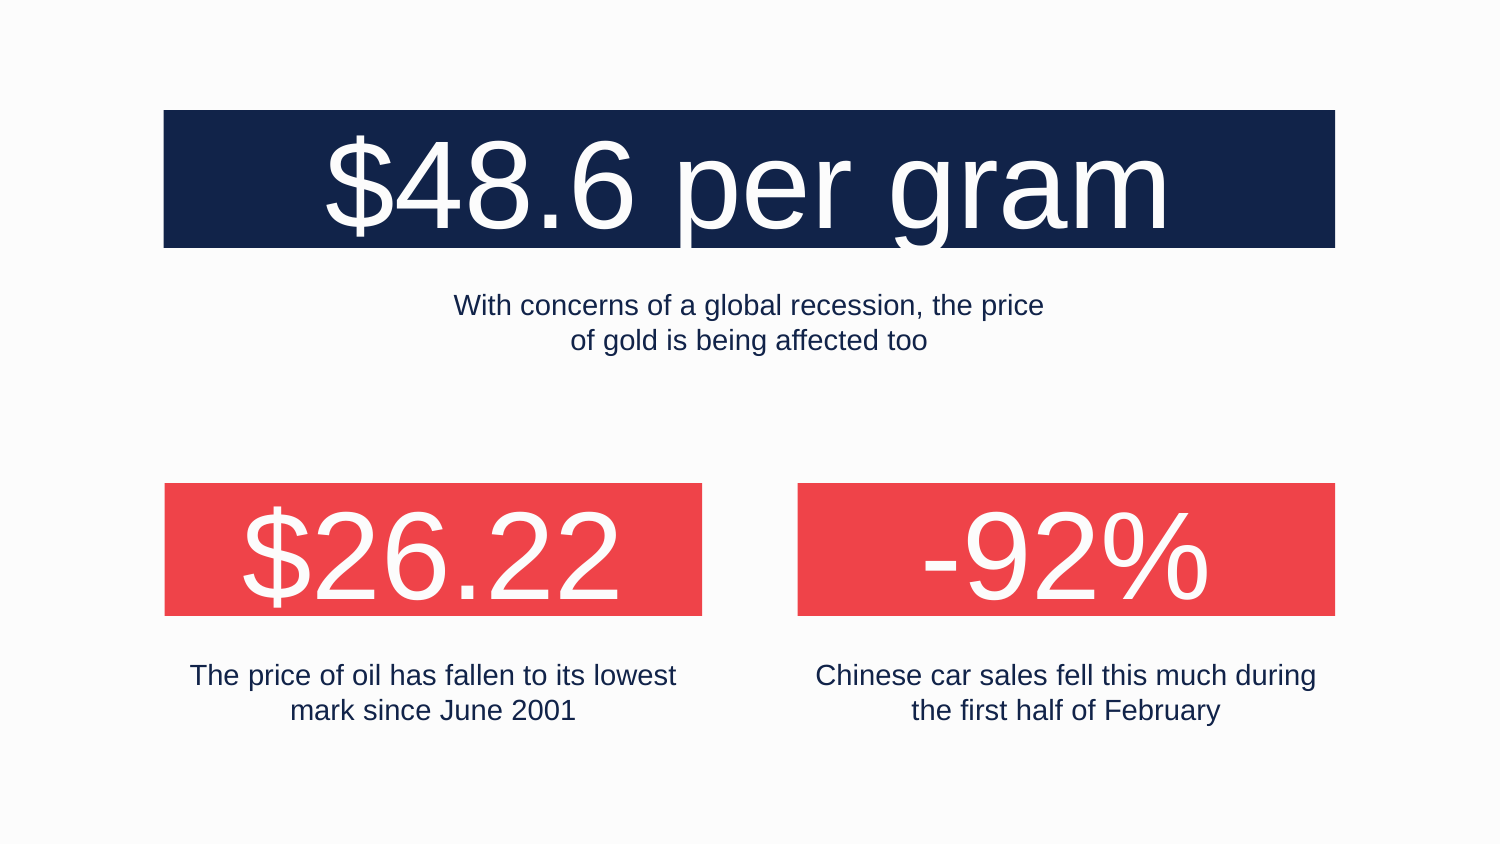

# $48.6 per gram
With concerns of a global recession, the price of gold is being affected too
$26.22
-92%
The price of oil has fallen to its lowest mark since June 2001
Chinese car sales fell this much during the first half of February